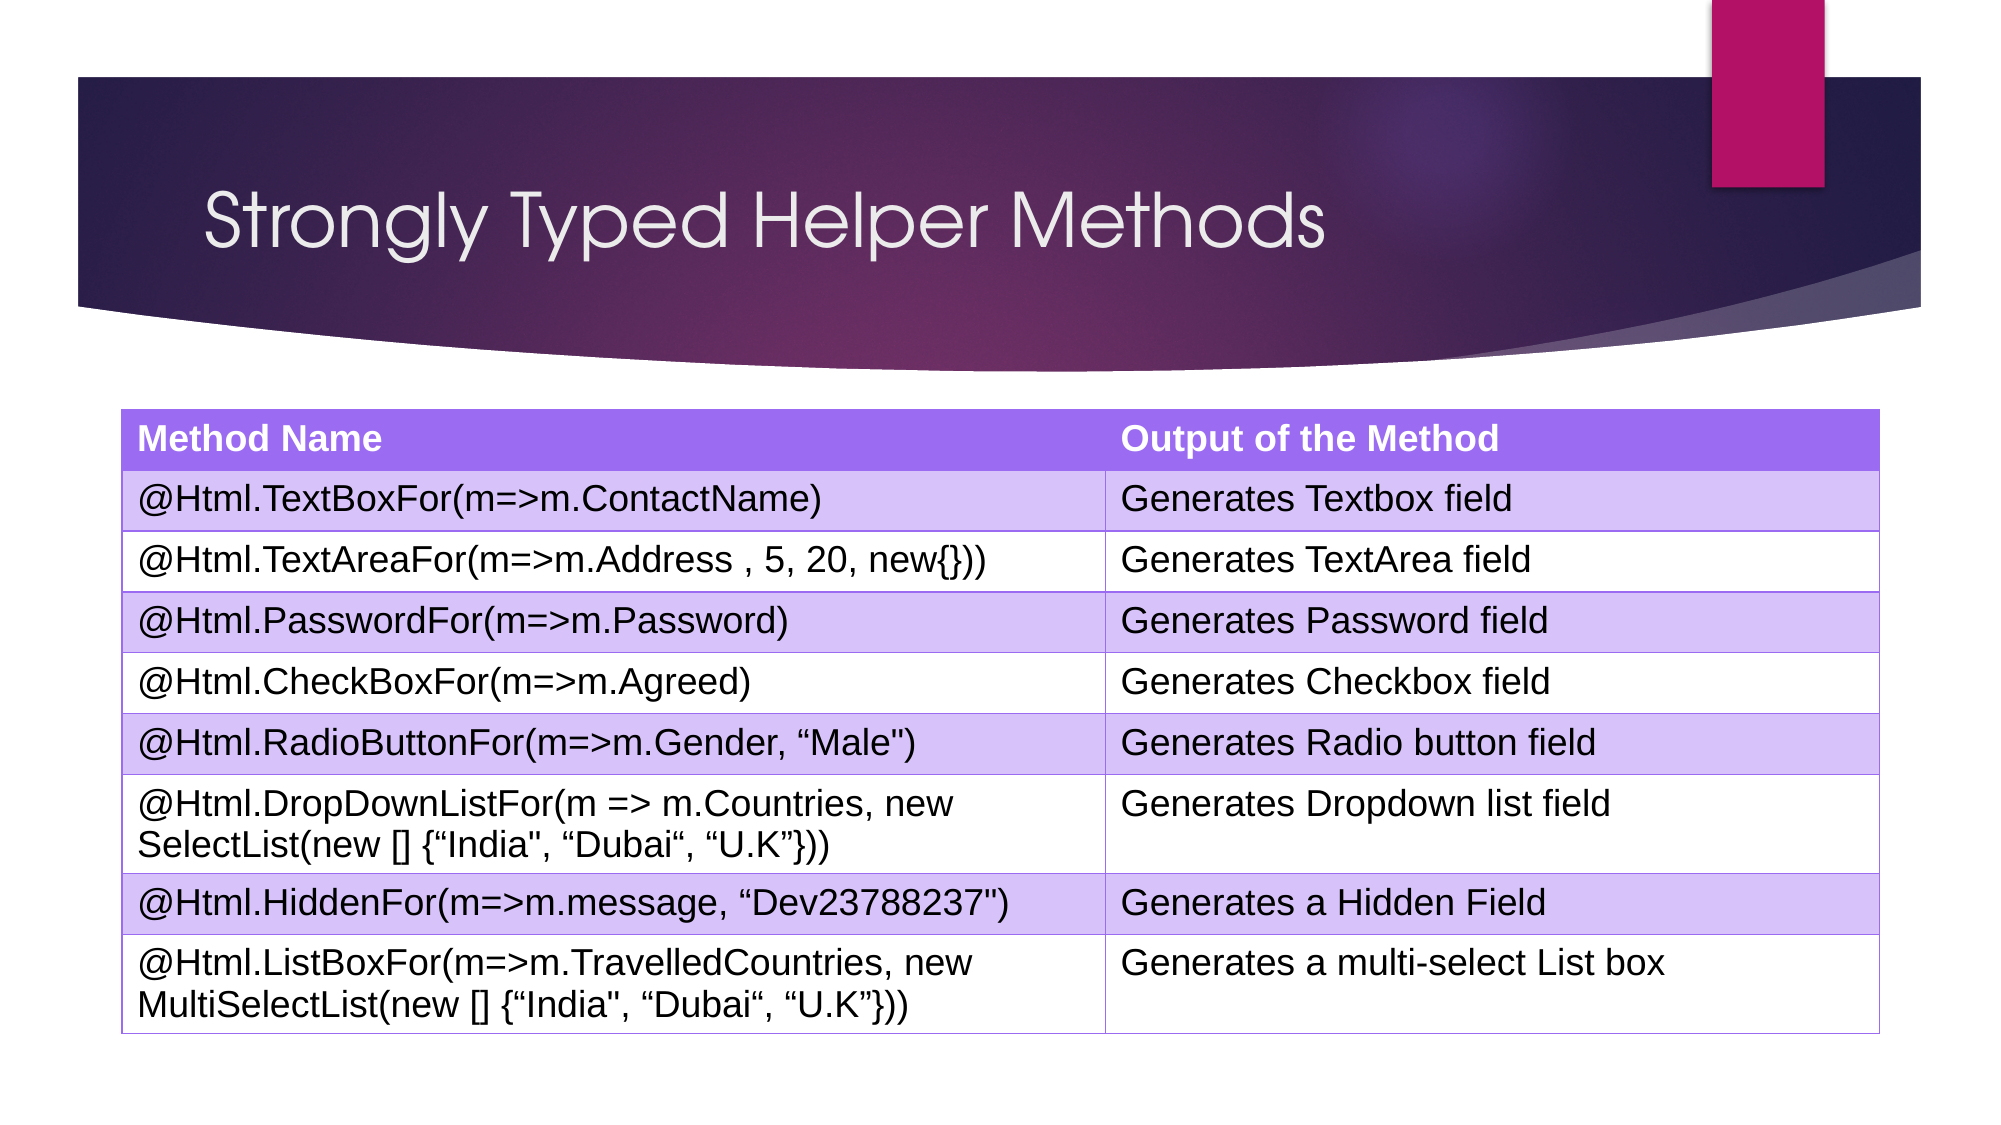

# Strongly Typed Helper Methods
| Method Name | Output of the Method |
| --- | --- |
| @Html.TextBoxFor(m=>m.ContactName) | Generates Textbox field |
| @Html.TextAreaFor(m=>m.Address , 5, 20, new{})) | Generates TextArea field |
| @Html.PasswordFor(m=>m.Password) | Generates Password field |
| @Html.CheckBoxFor(m=>m.Agreed) | Generates Checkbox field |
| @Html.RadioButtonFor(m=>m.Gender, “Male") | Generates Radio button field |
| @Html.DropDownListFor(m => m.Countries, new SelectList(new [] {“India", “Dubai“, “U.K”})) | Generates Dropdown list field |
| @Html.HiddenFor(m=>m.message, “Dev23788237") | Generates a Hidden Field |
| @Html.ListBoxFor(m=>m.TravelledCountries, new MultiSelectList(new [] {“India", “Dubai“, “U.K”})) | Generates a multi-select List box |